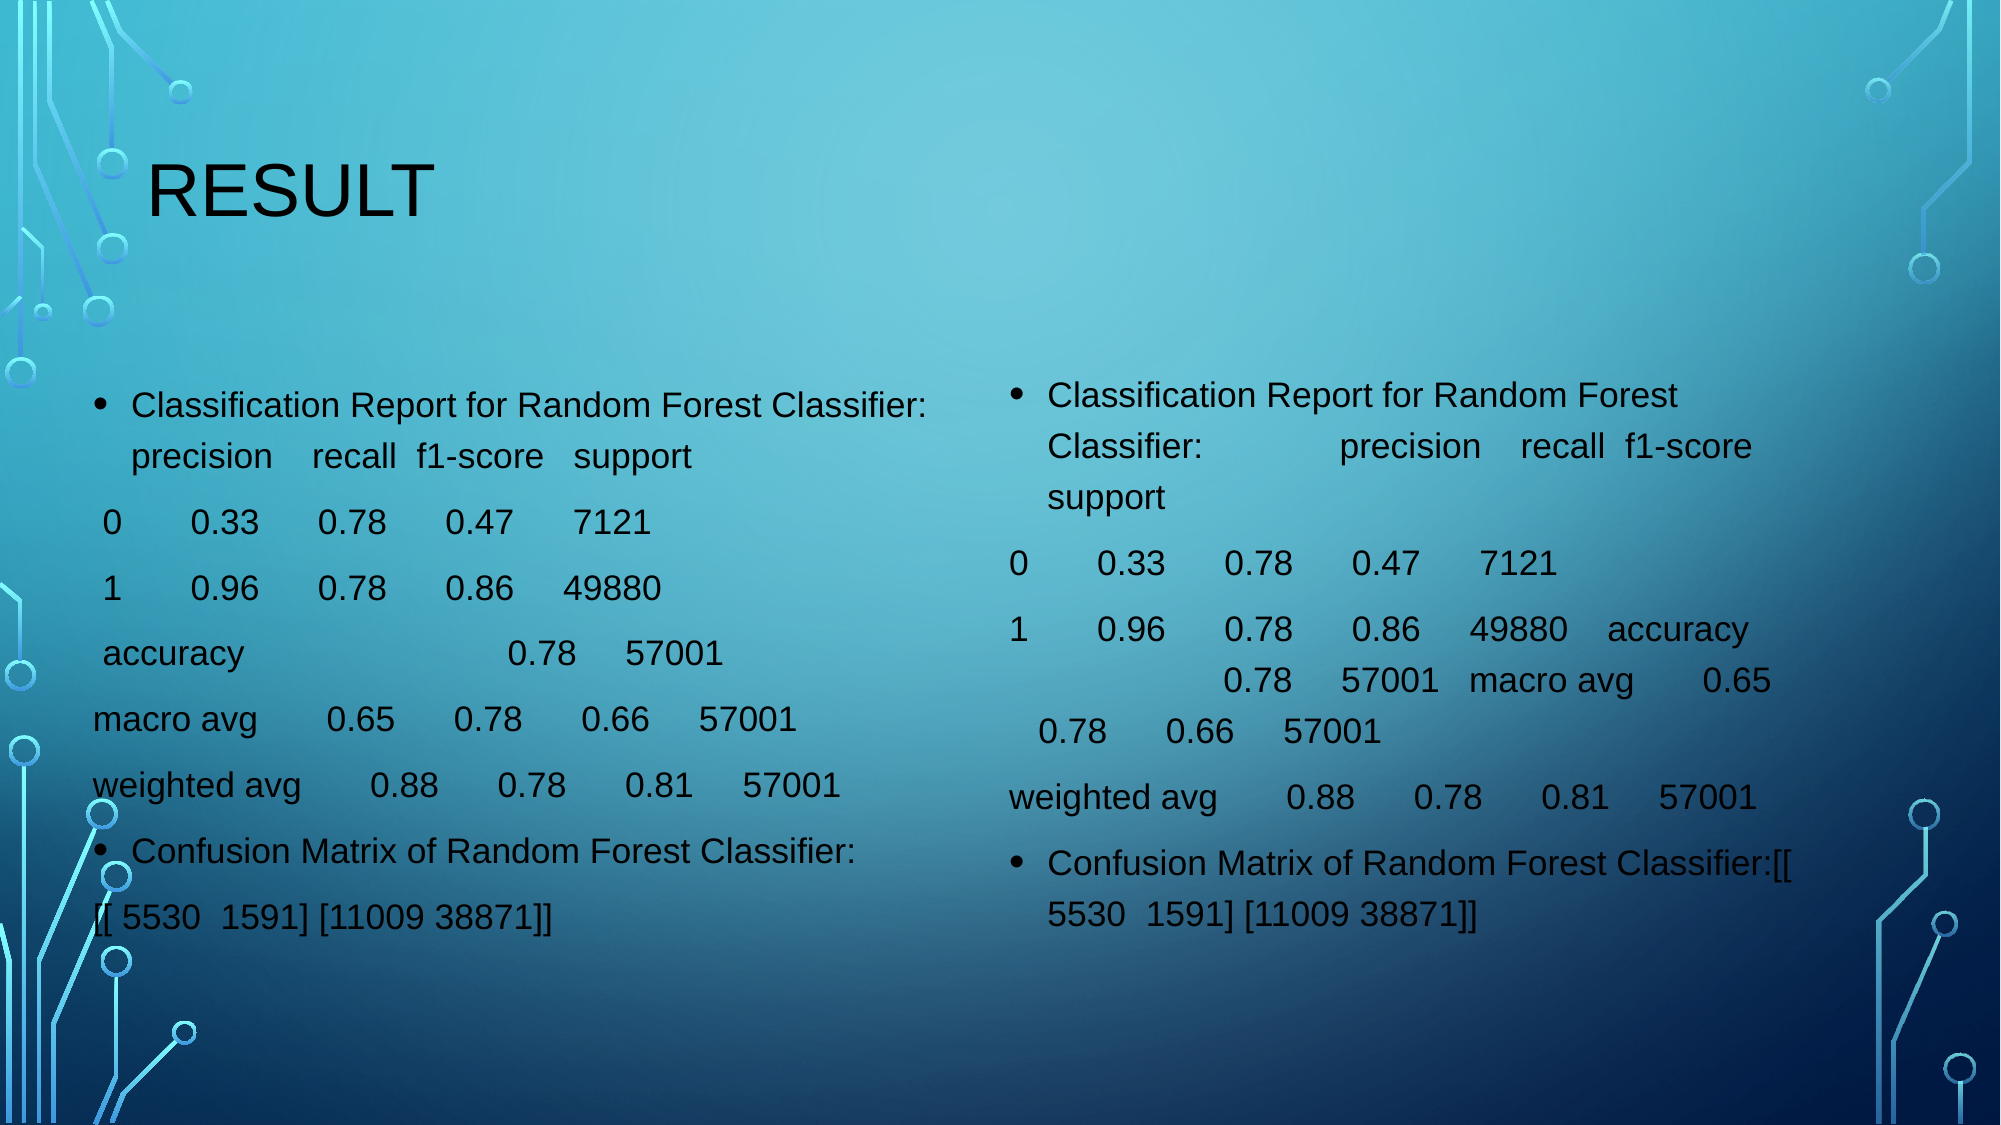

# Result

Classification Report for Random Forest Classifier:              precision    recall  f1-score   support
0       0.33      0.78      0.47      7121
1       0.96      0.78      0.86     49880    accuracy                           0.78     57001   macro avg       0.65      0.78      0.66     57001
weighted avg       0.88      0.78      0.81     57001
Confusion Matrix of Random Forest Classifier:[[ 5530  1591] [11009 38871]]
Classification Report for Random Forest Classifier:              precision    recall  f1-score   support
 0       0.33      0.78      0.47      7121
 1       0.96      0.78      0.86     49880
 accuracy                           0.78     57001
macro avg       0.65      0.78      0.66     57001
weighted avg       0.88      0.78      0.81     57001
Confusion Matrix of Random Forest Classifier:
[[ 5530  1591] [11009 38871]]